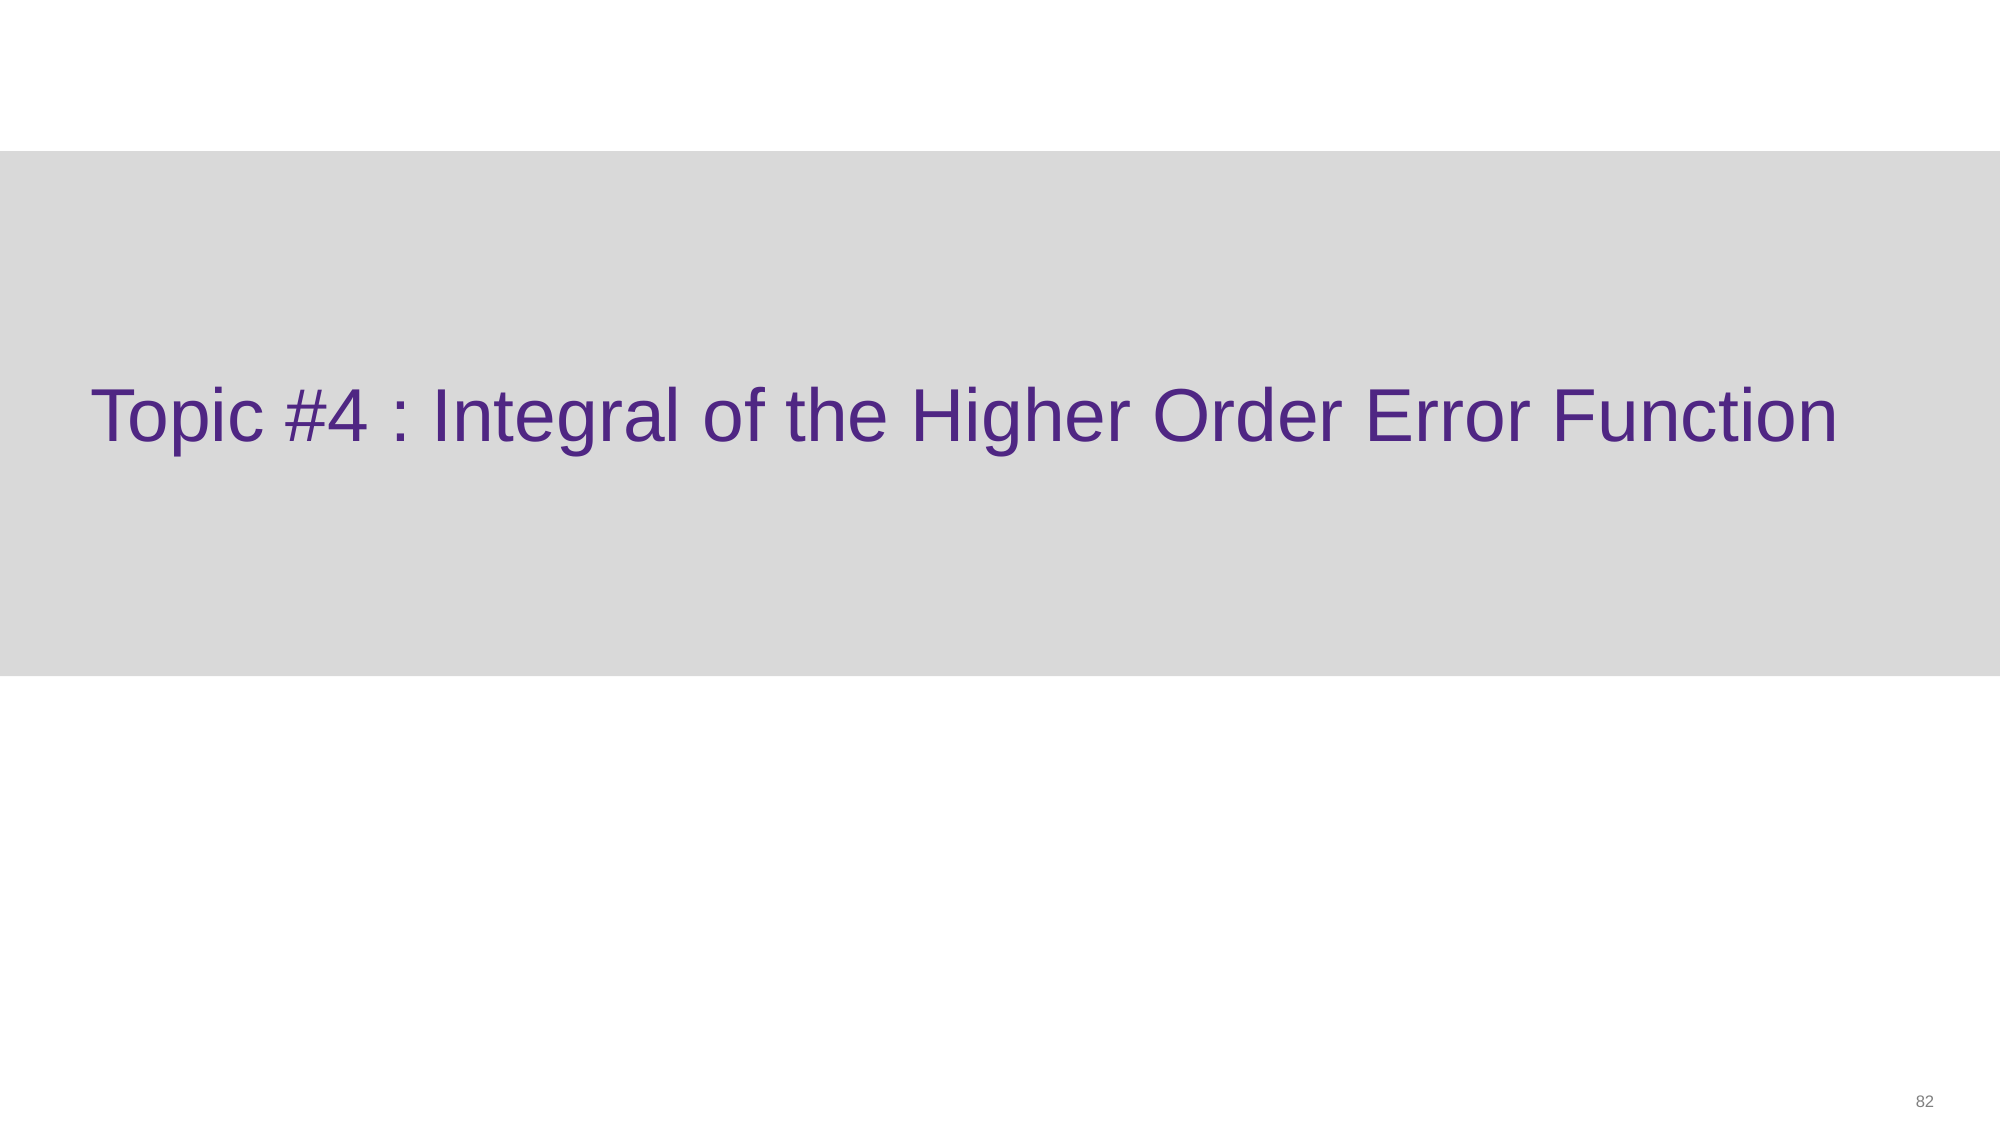

# Topic #4 : Integral of the Higher Order Error Function